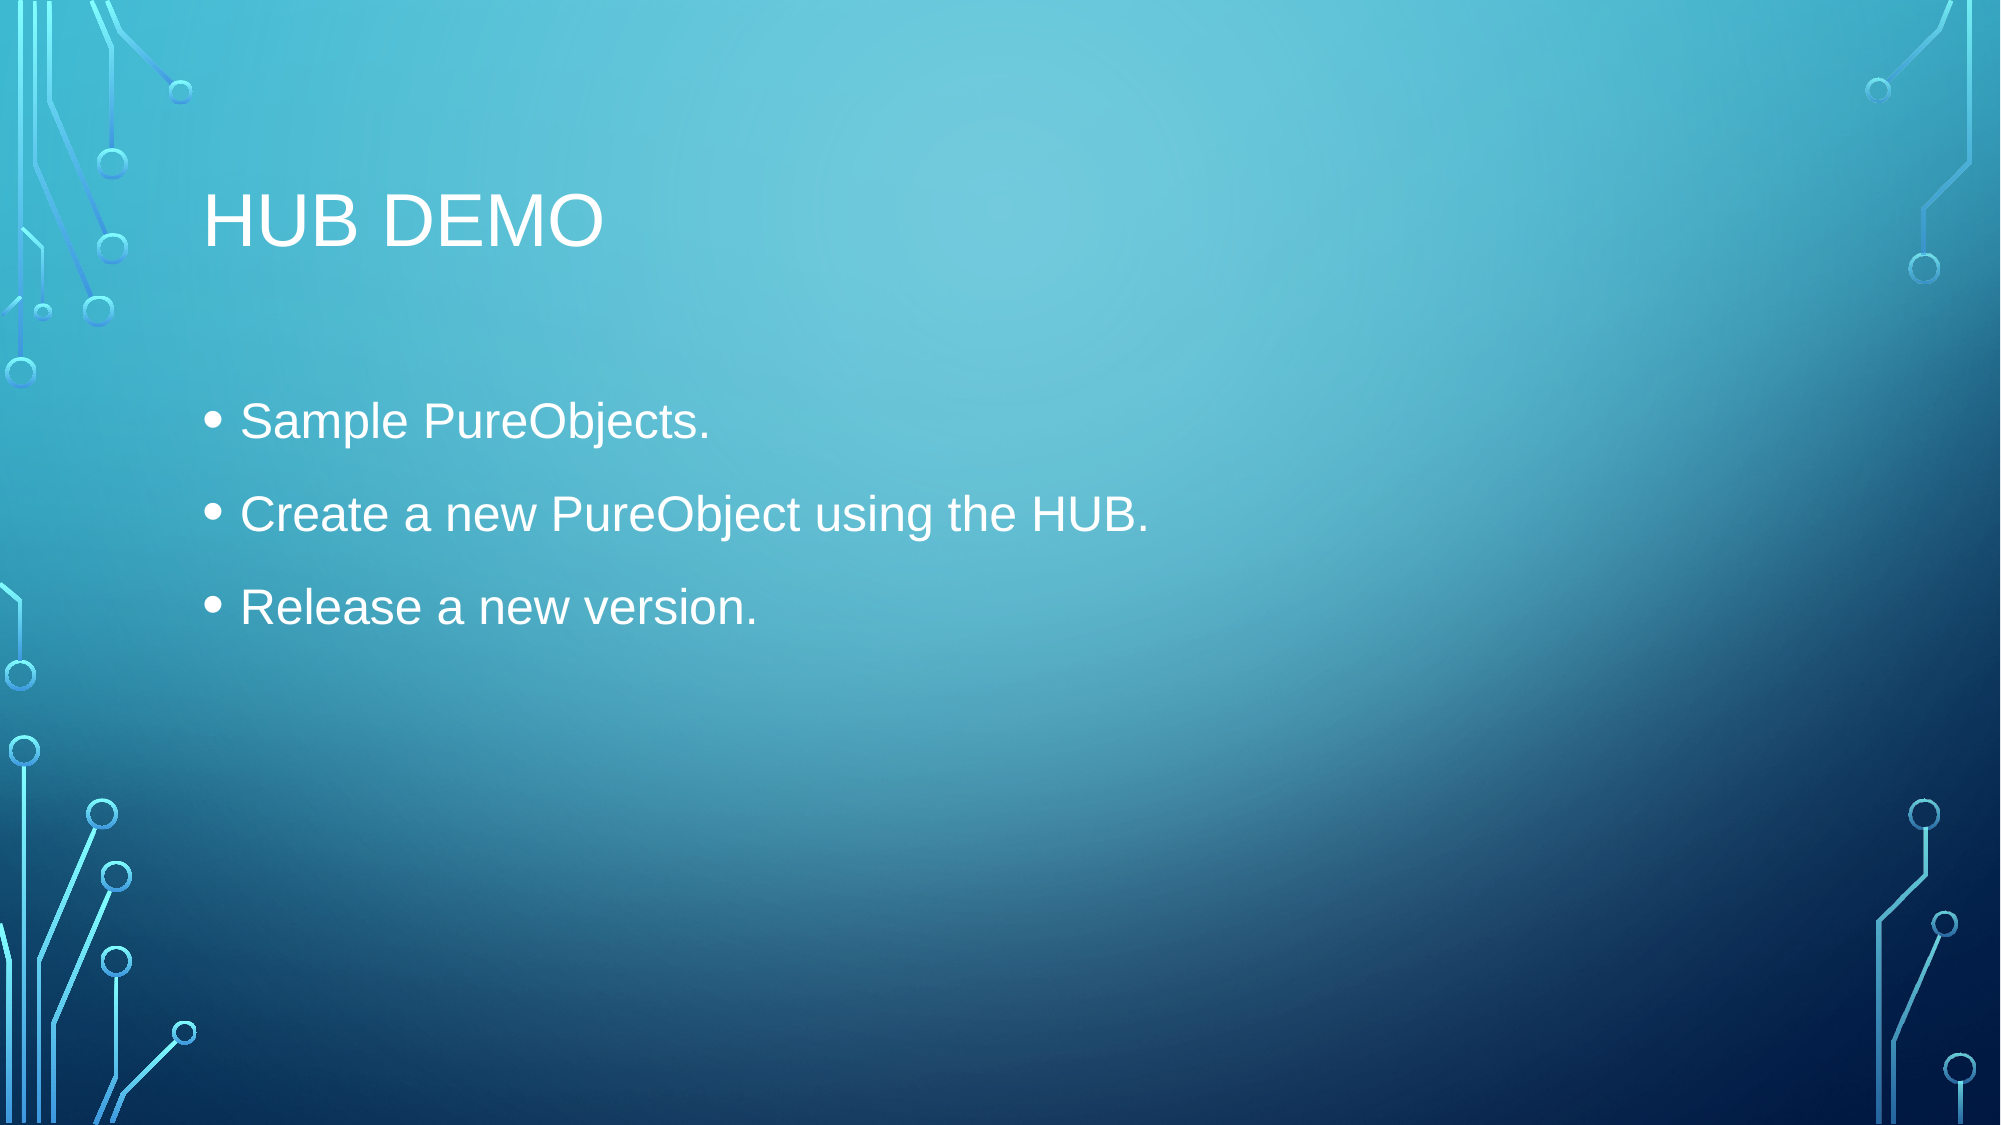

# HUB demo
Sample PureObjects.
Create a new PureObject using the HUB.
Release a new version.